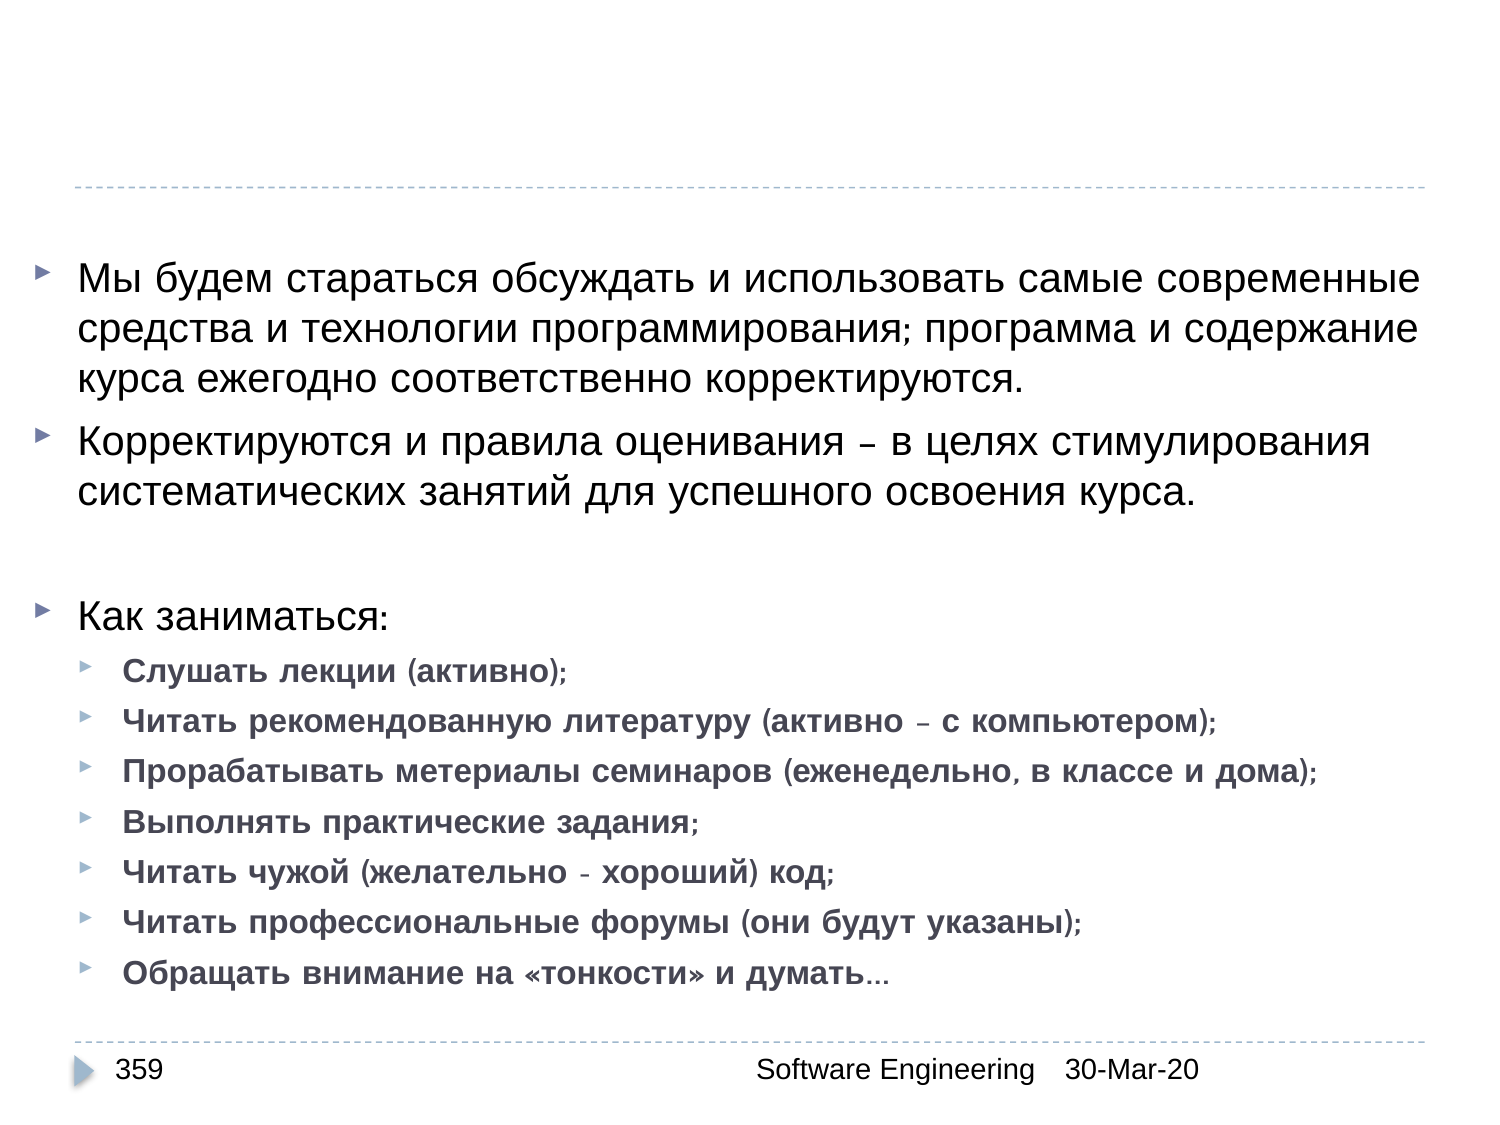

Мы будем стараться обсуждать и использовать самые современные средства и технологии программирования; программа и содержание курса ежегодно соответственно корректируются.
Корректируются и правила оценивания – в целях стимулирования систематических занятий для успешного освоения курса.

Как заниматься:
Слушать лекции (активно);
Читать рекомендованную литературу (активно – с компьютером);
Прорабатывать метериалы семинаров (еженедельно, в классе и дома);
Выполнять практические задания;
Читать чужой (желательно - хороший) код;
Читать профессиональные форумы (они будут указаны);
Обращать внимание на «тонкости» и думать...

359
Software Engineering
30-Mar-20